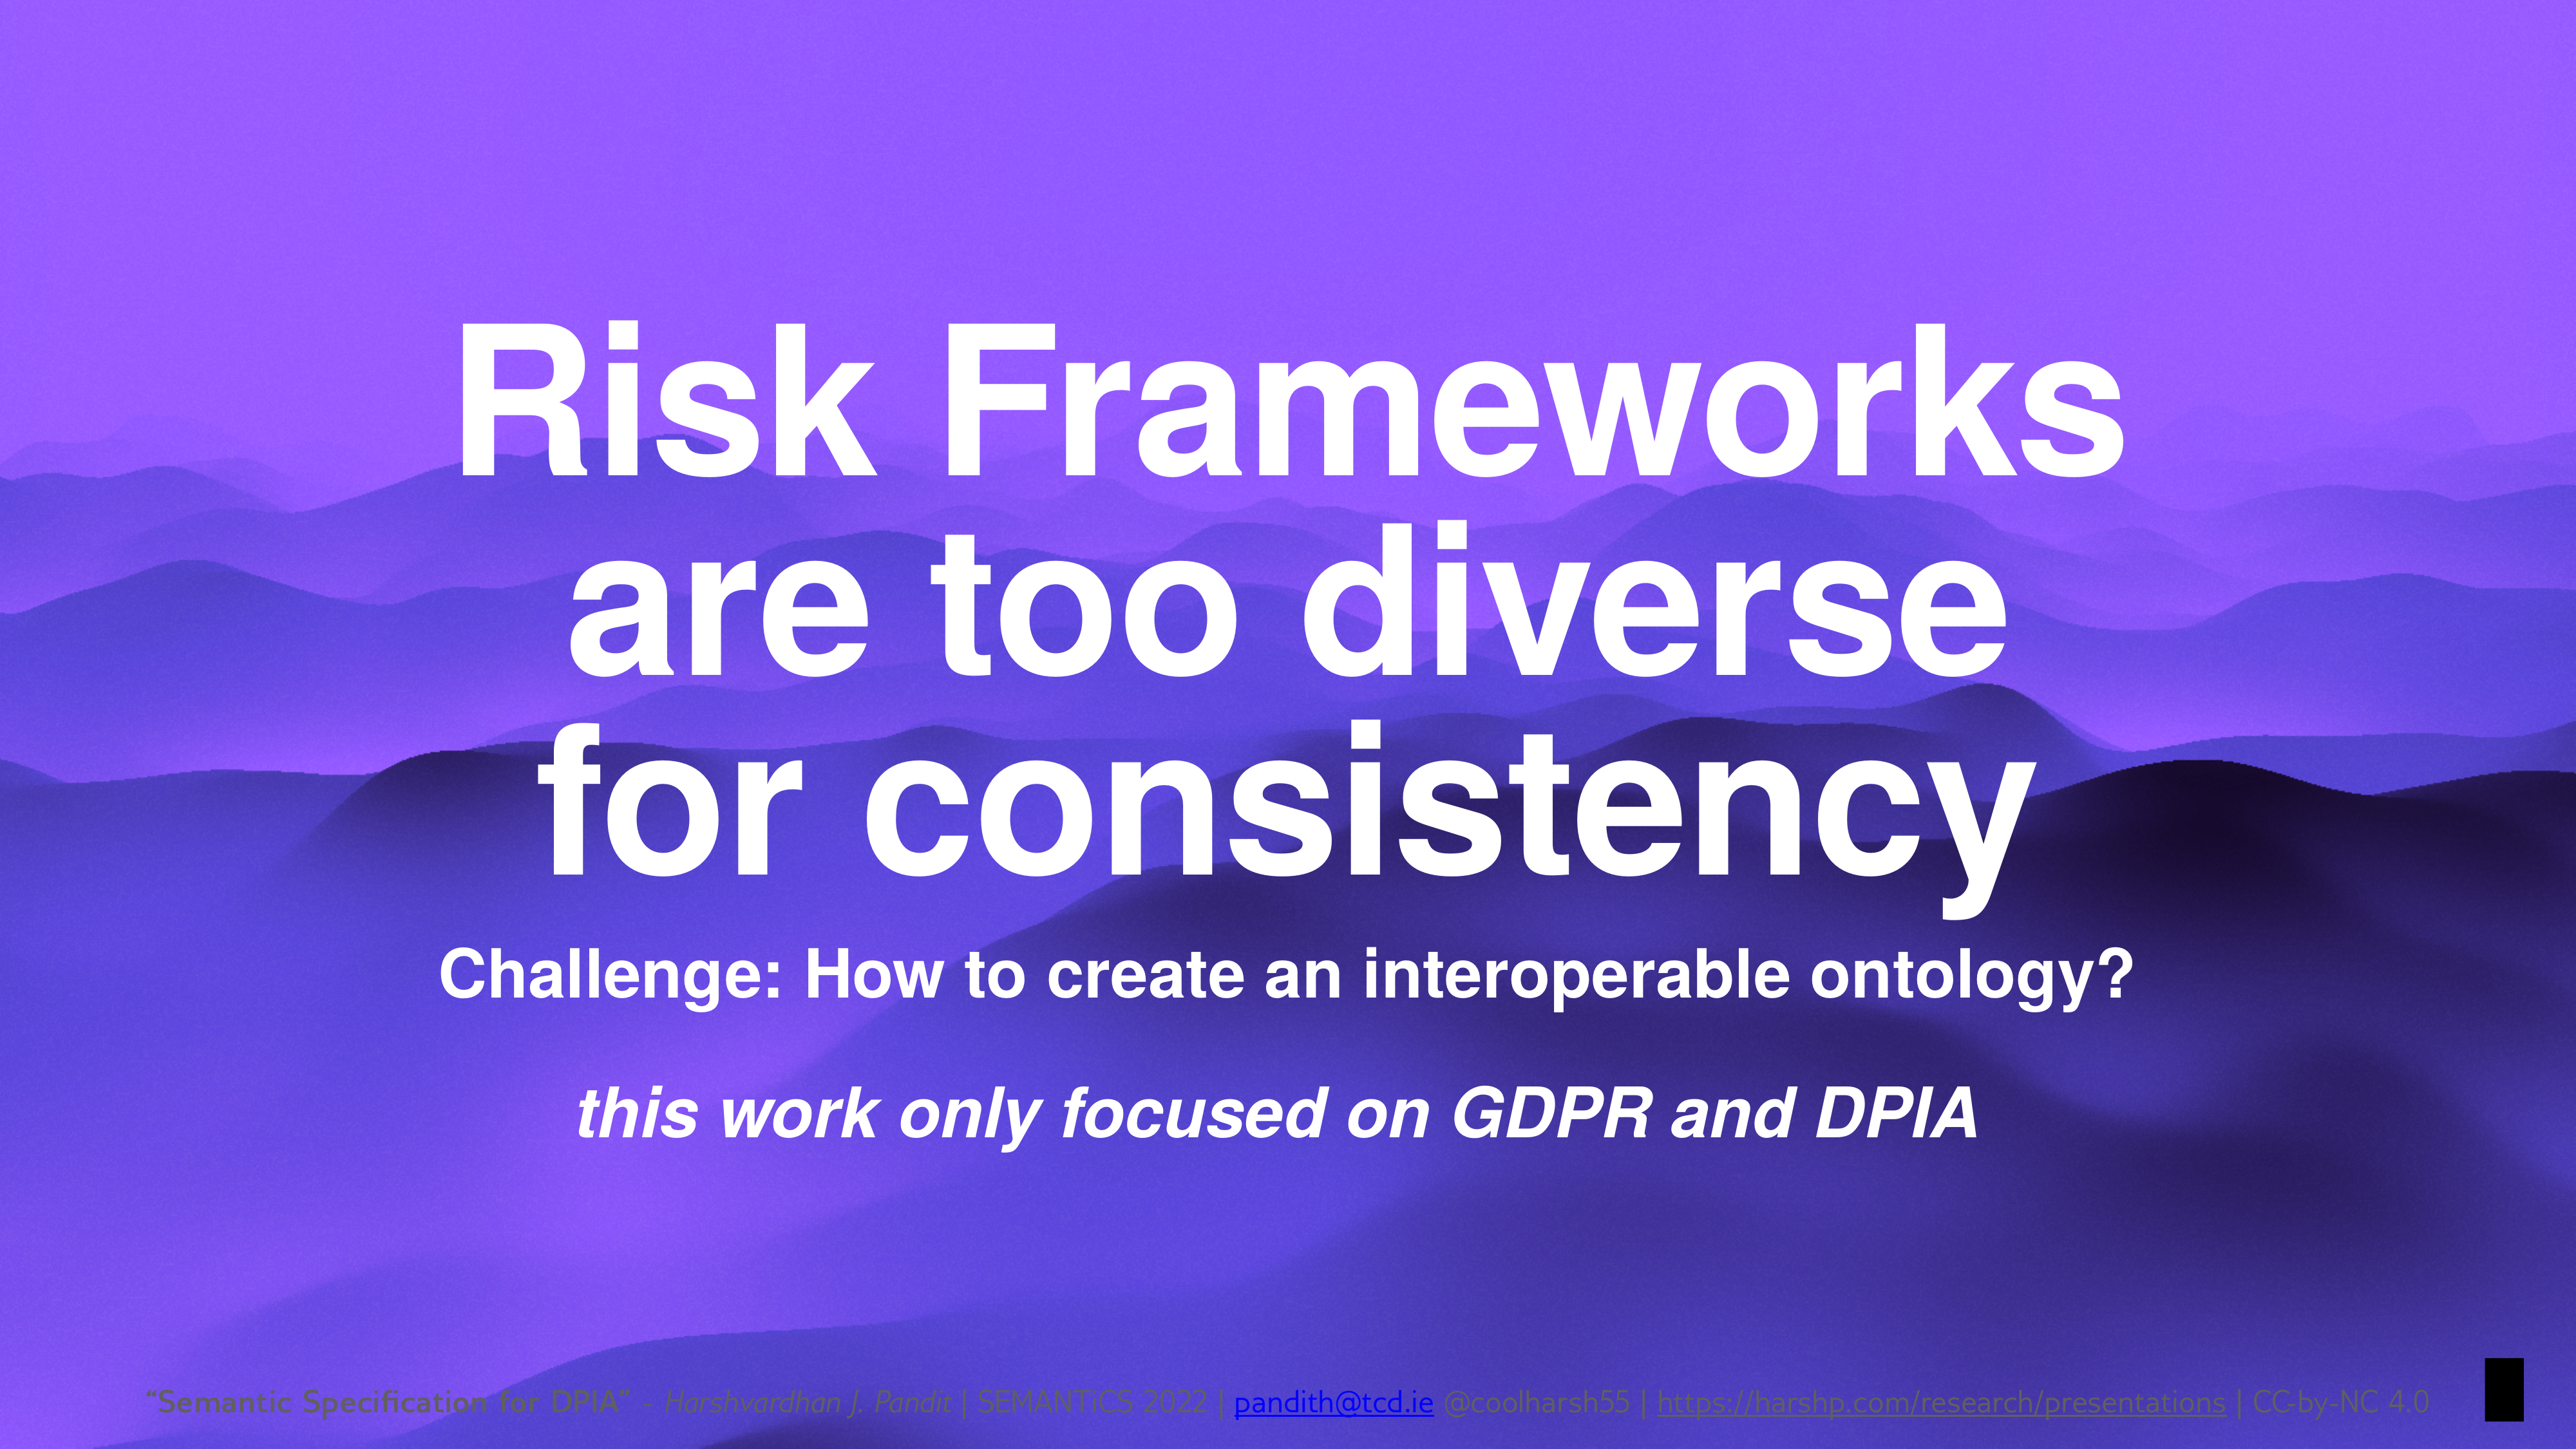

Risk Frameworks are too diverse for consistency
Challenge: How to create an interoperable ontology?
this work only focused on GDPR and DPIA
9